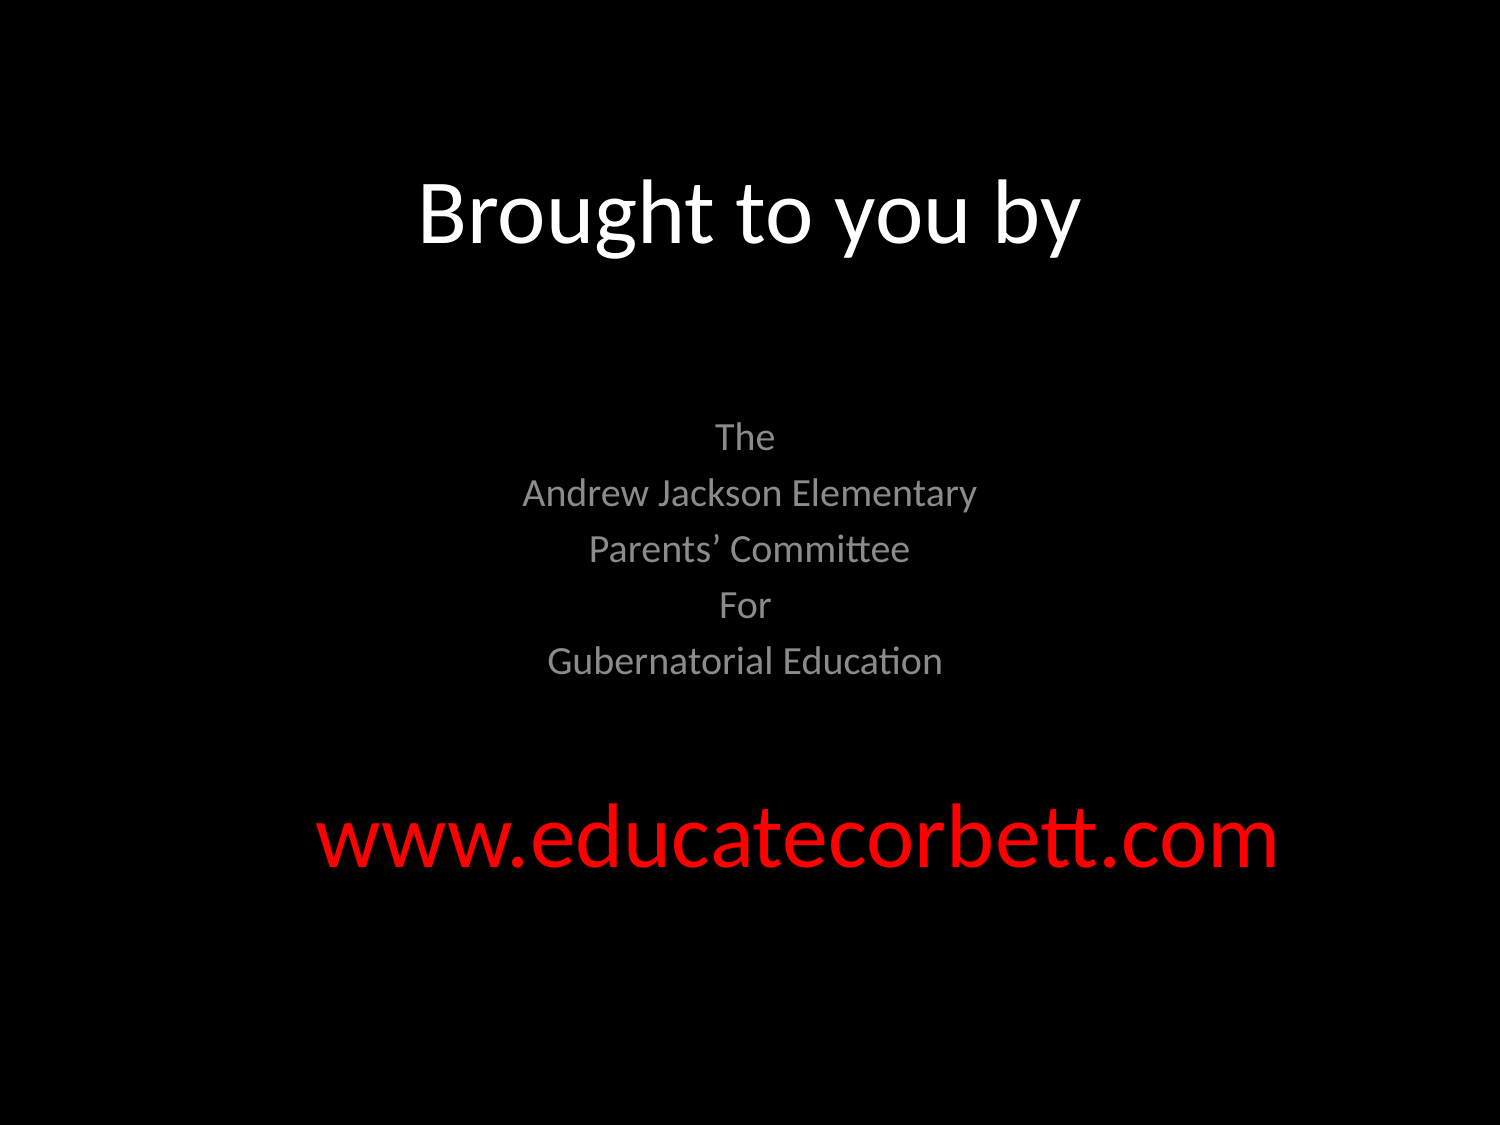

# Brought to you by
The
Andrew Jackson Elementary
Parents’ Committee
For
Gubernatorial Education

www.educatecorbett.com